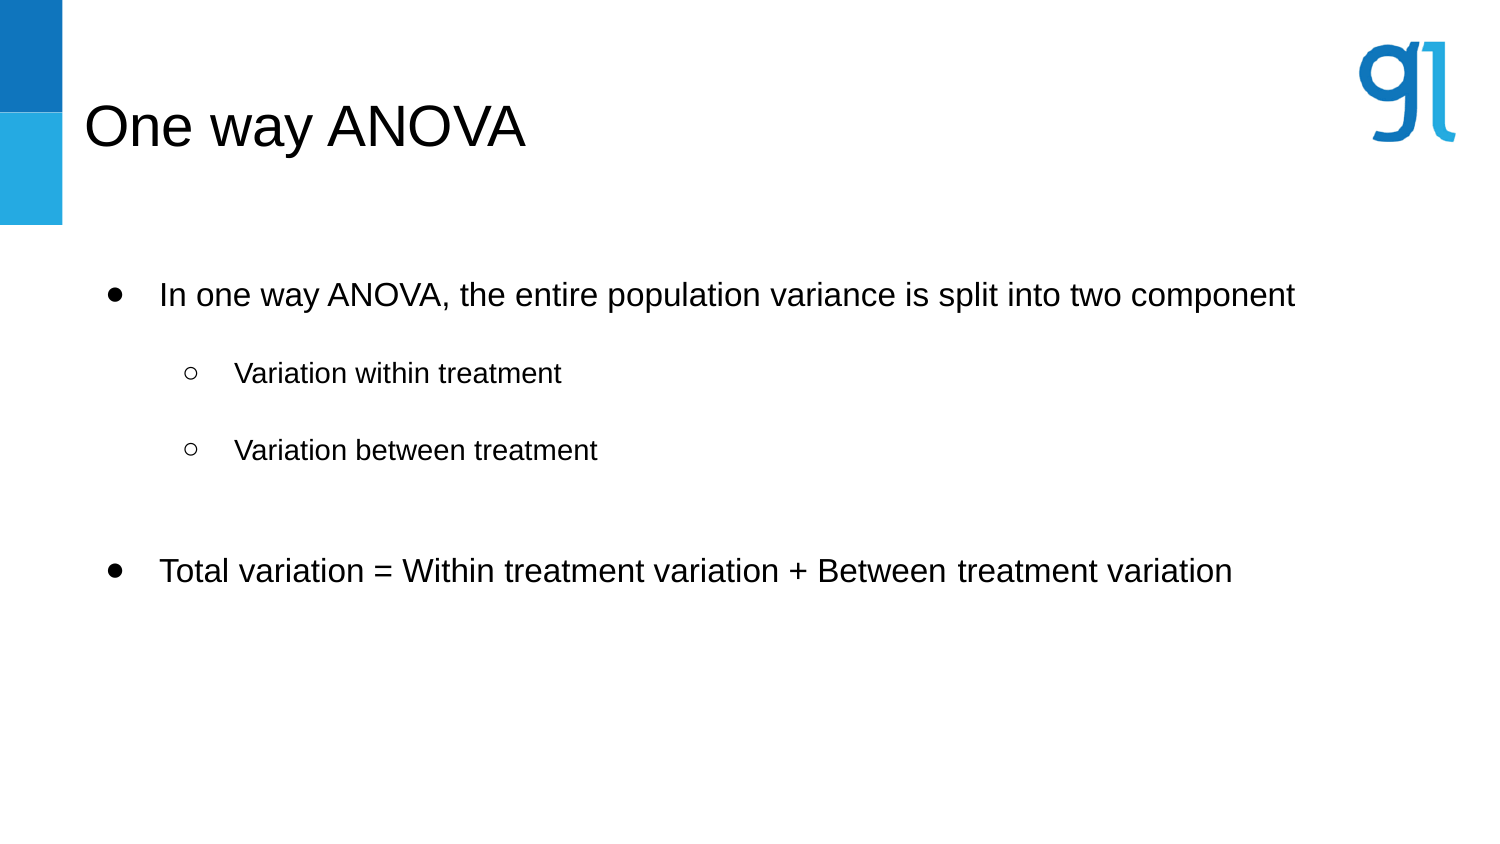

# One way ANOVA
In one way ANOVA, the entire population variance is split into two component
Variation within treatment
Variation between treatment
Total variation = Within treatment variation + Between treatment variation